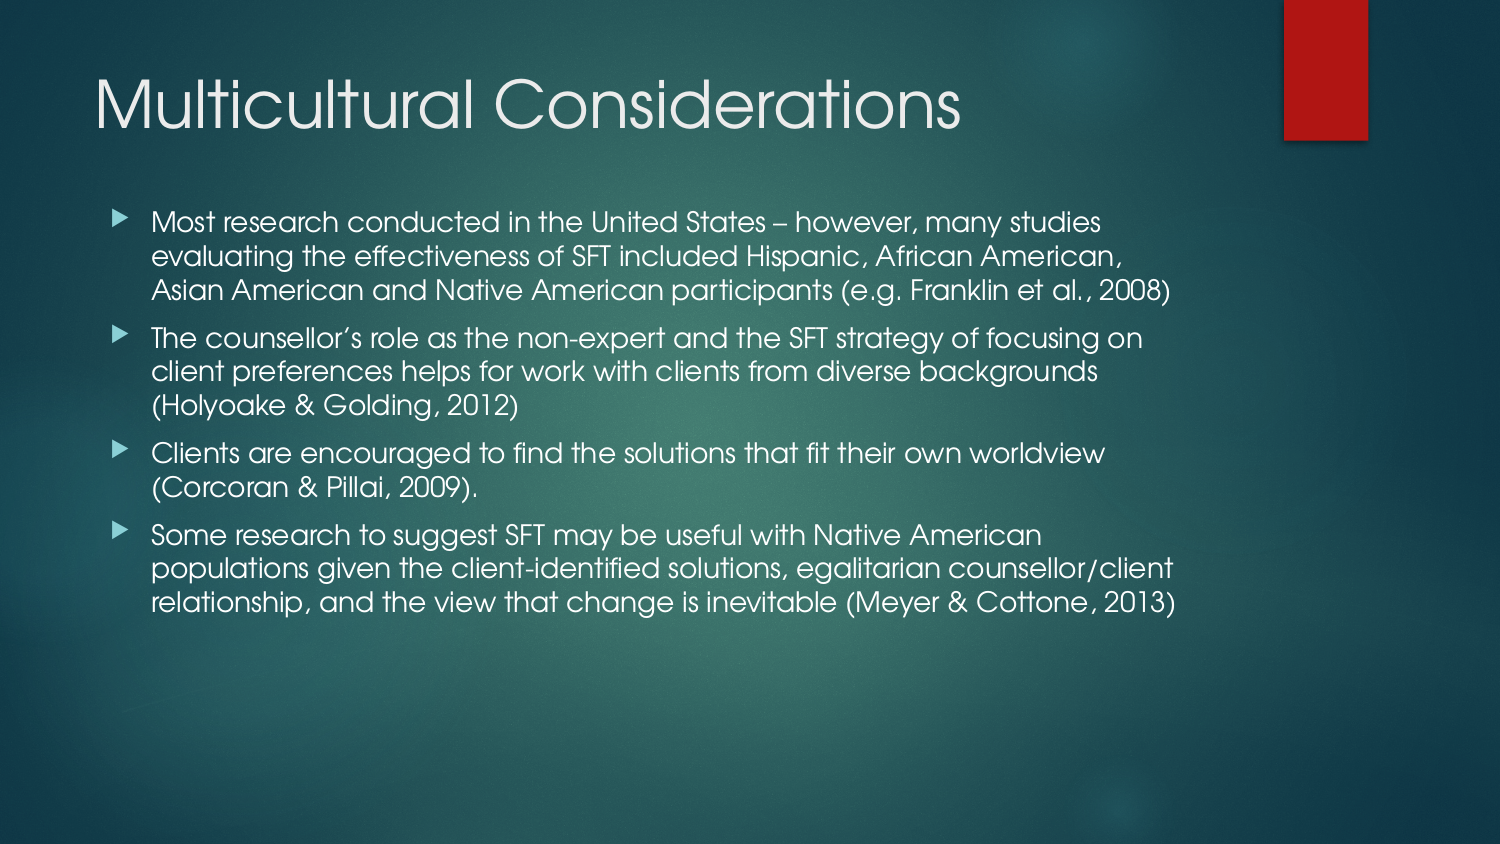

# Multicultural Considerations
Most research conducted in the United States – however, many studies evaluating the effectiveness of SFT included Hispanic, African American, Asian American and Native American participants (e.g. Franklin et al., 2008)
The counsellor’s role as the non-expert and the SFT strategy of focusing on client preferences helps for work with clients from diverse backgrounds (Holyoake & Golding, 2012)
Clients are encouraged to find the solutions that fit their own worldview (Corcoran & Pillai, 2009).
Some research to suggest SFT may be useful with Native American populations given the client-identified solutions, egalitarian counsellor/client relationship, and the view that change is inevitable (Meyer & Cottone, 2013)